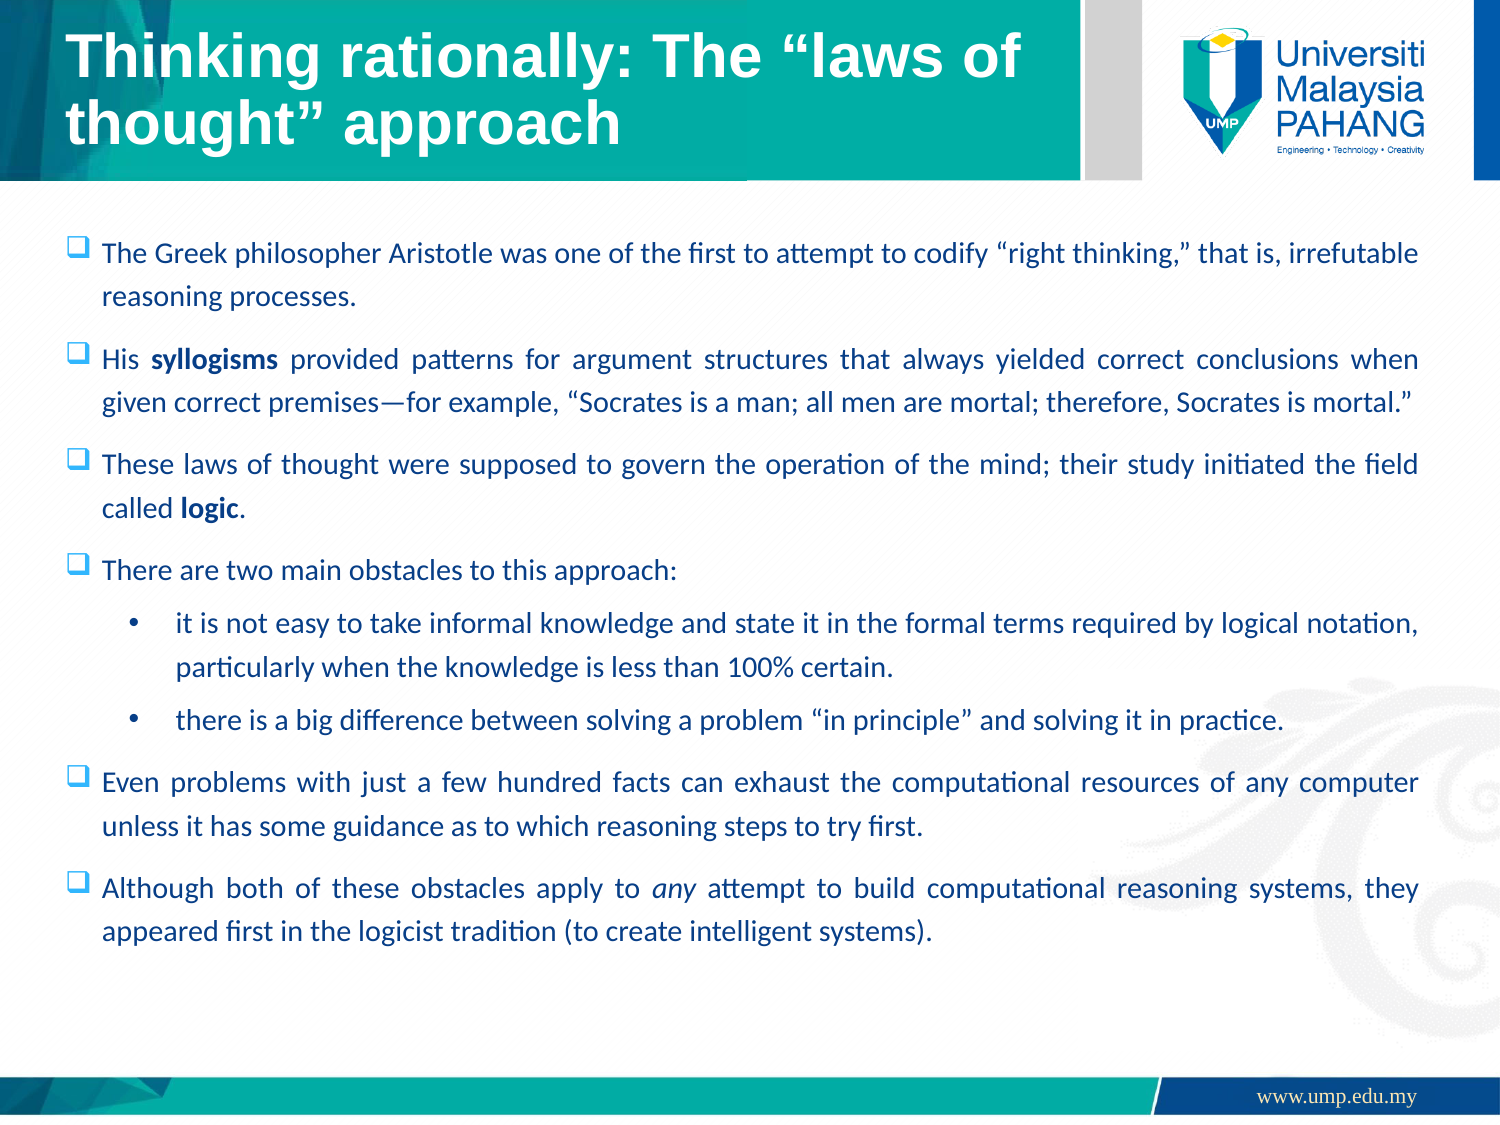

# Thinking rationally: The “laws of thought” approach
The Greek philosopher Aristotle was one of the first to attempt to codify “right thinking,” that is, irrefutable reasoning processes.
His syllogisms provided patterns for argument structures that always yielded correct conclusions when given correct premises—for example, “Socrates is a man; all men are mortal; therefore, Socrates is mortal.”
These laws of thought were supposed to govern the operation of the mind; their study initiated the field called logic.
There are two main obstacles to this approach:
it is not easy to take informal knowledge and state it in the formal terms required by logical notation, particularly when the knowledge is less than 100% certain.
there is a big difference between solving a problem “in principle” and solving it in practice.
Even problems with just a few hundred facts can exhaust the computational resources of any computer unless it has some guidance as to which reasoning steps to try first.
Although both of these obstacles apply to any attempt to build computational reasoning systems, they appeared first in the logicist tradition (to create intelligent systems).